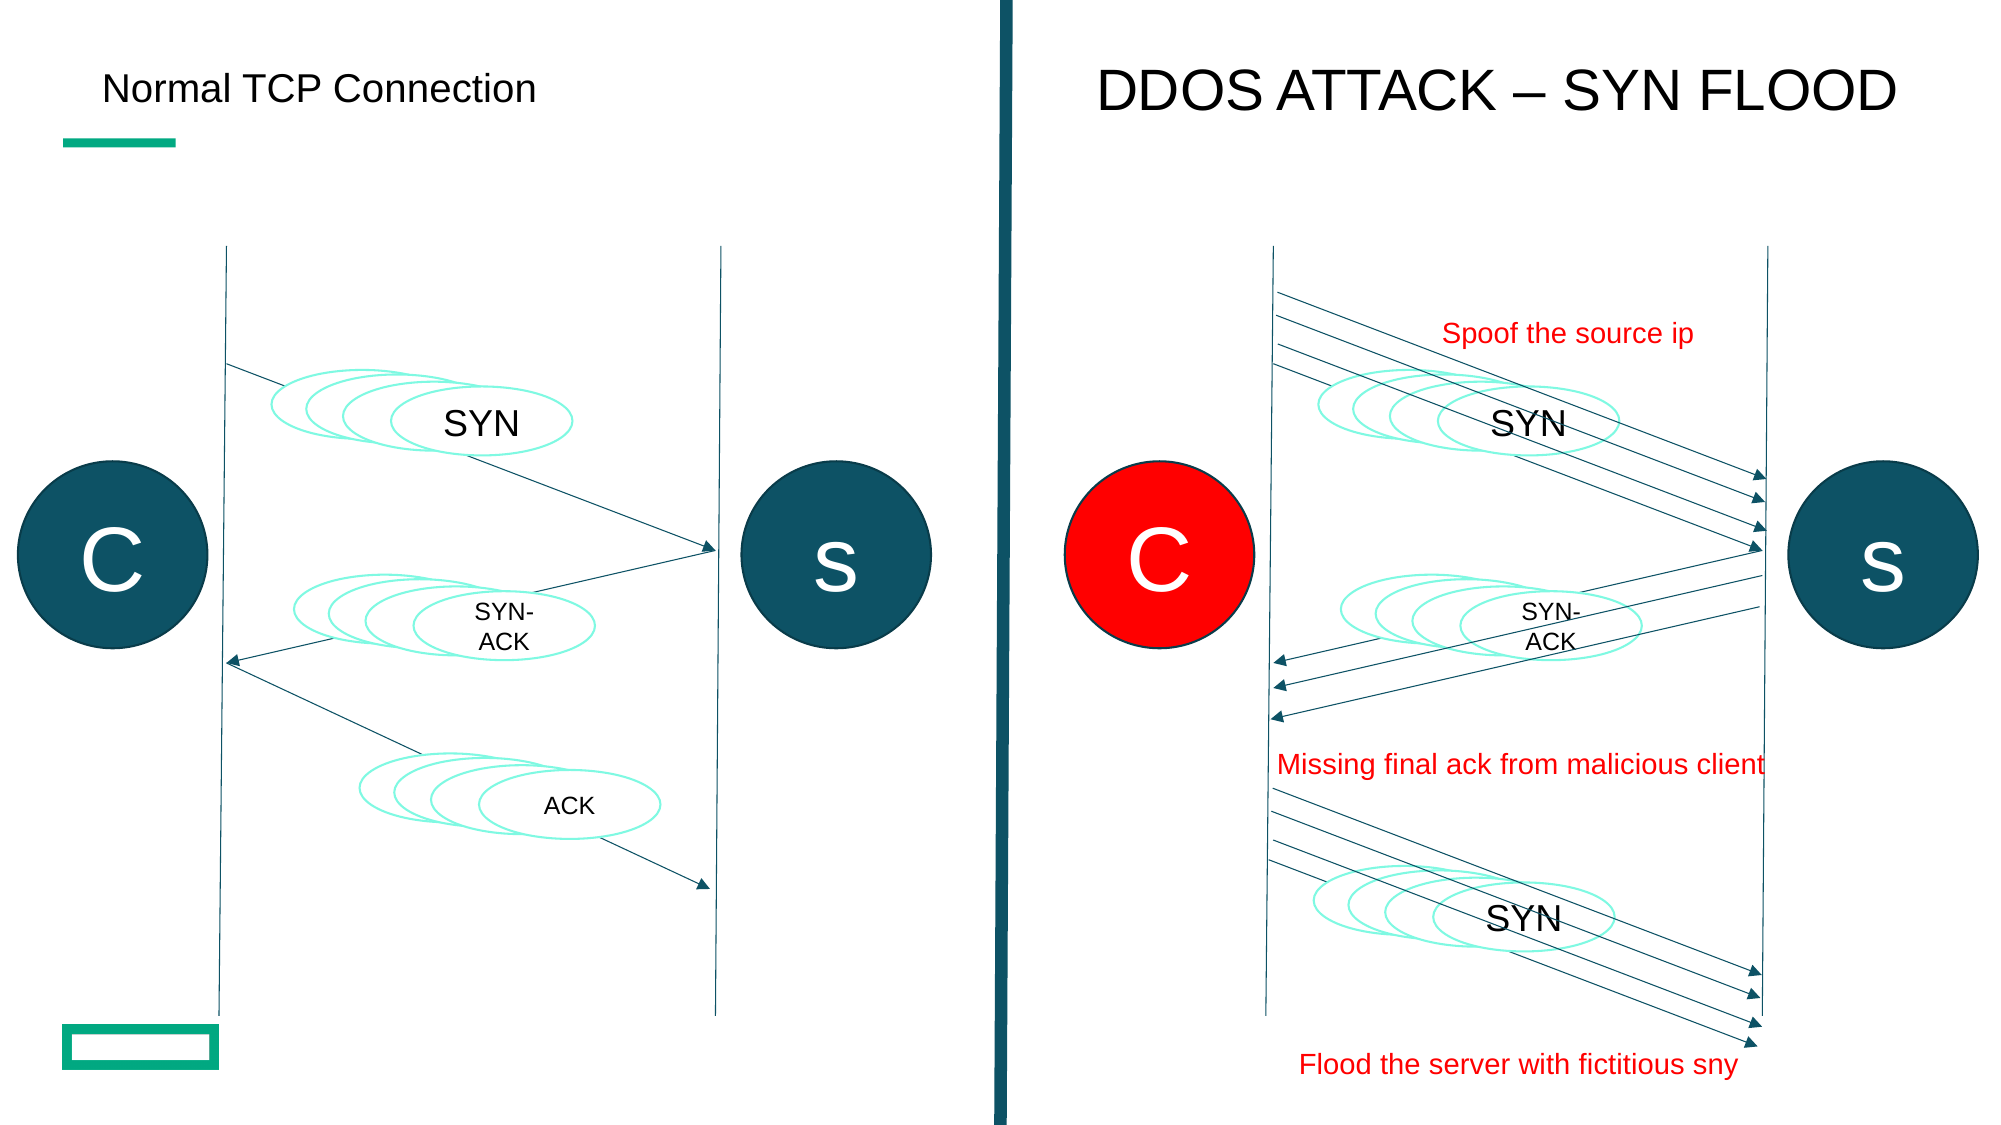

Normal TCP Connection
# DDoS Attack – Syn Flood
Spoof the source ip

SYN
SYN
C
s
C
s

SYN-ACK
SYN-ACK
Missing final ack from malicious client

ACK

SYN
Flood the server with fictitious sny